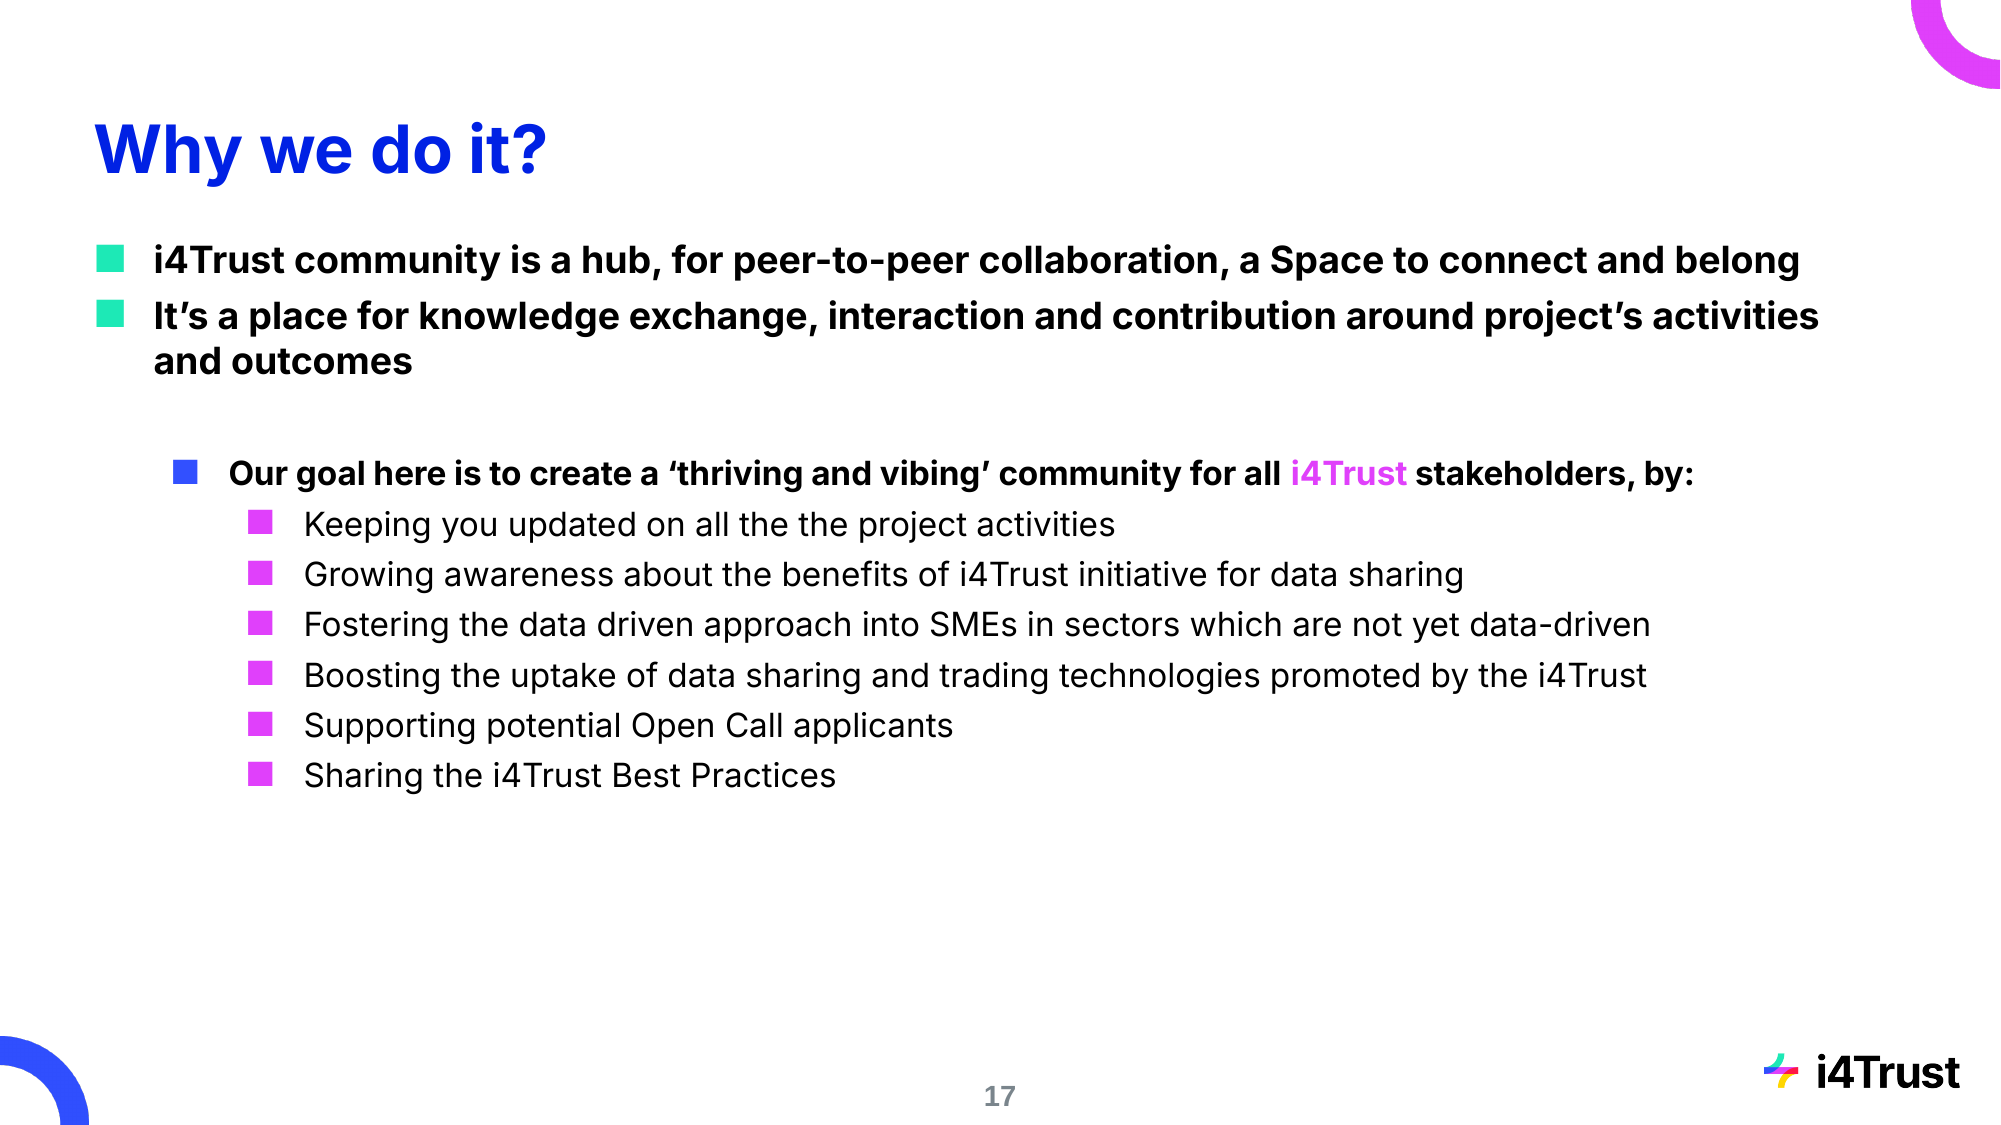

# Why we do it?
i4Trust community is a hub, for peer-to-peer collaboration, a Space to connect and belong
It’s a place for knowledge exchange, interaction and contribution around project’s activities and outcomes

Our goal here is to create a ‘thriving and vibing’ community for all i4Trust stakeholders, by:
Keeping you updated on all the the project activities
Growing awareness about the benefits of i4Trust initiative for data sharing
Fostering the data driven approach into SMEs in sectors which are not yet data-driven
Boosting the uptake of data sharing and trading technologies promoted by the i4Trust
Supporting potential Open Call applicants
Sharing the i4Trust Best Practices

17